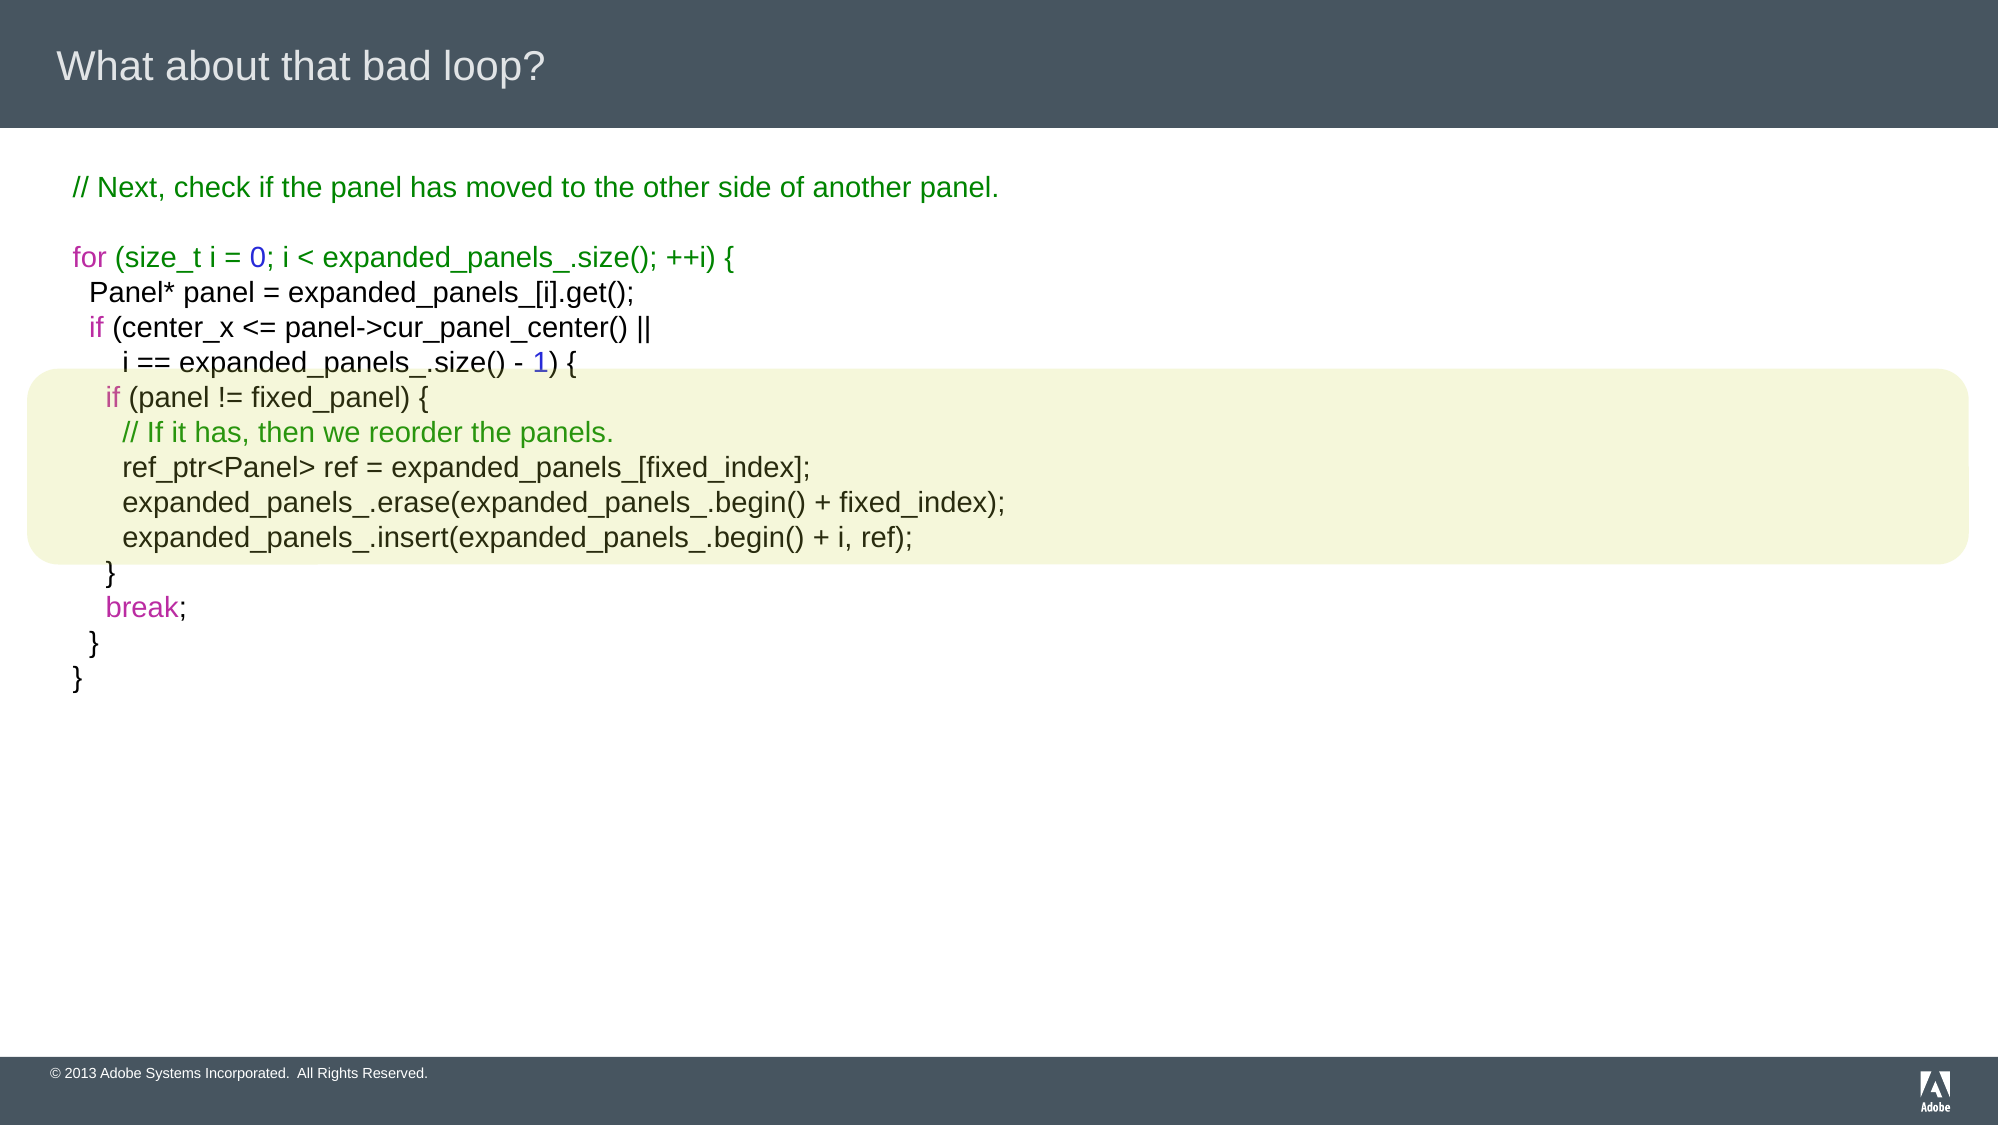

# What about that bad loop?
  // Next, check if the panel has moved to the other side of another panel.

  for (size_t i = 0; i < expanded_panels_.size(); ++i) {
    Panel* panel = expanded_panels_[i].get();
    if (center_x <= panel->cur_panel_center() ||
        i == expanded_panels_.size() - 1) {
      if (panel != fixed_panel) {
        // If it has, then we reorder the panels.
        ref_ptr<Panel> ref = expanded_panels_[fixed_index];
        expanded_panels_.erase(expanded_panels_.begin() + fixed_index);
        expanded_panels_.insert(expanded_panels_.begin() + i, ref);
      }
      break;
    }
  }

29